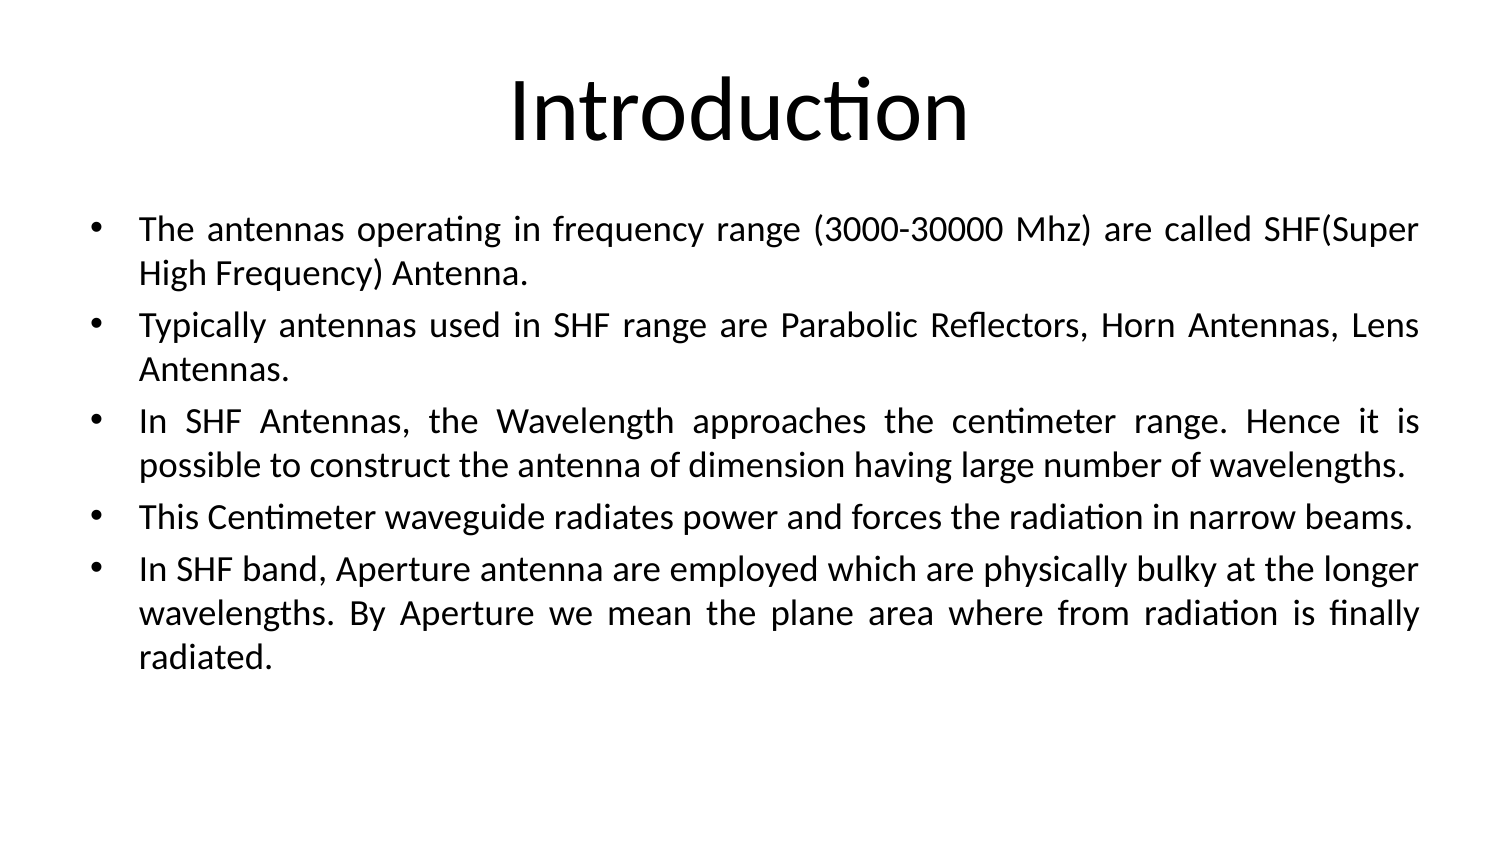

# Introduction
The antennas operating in frequency range (3000-30000 Mhz) are called SHF(Super High Frequency) Antenna.
Typically antennas used in SHF range are Parabolic Reflectors, Horn Antennas, Lens Antennas.
In SHF Antennas, the Wavelength approaches the centimeter range. Hence it is possible to construct the antenna of dimension having large number of wavelengths.
This Centimeter waveguide radiates power and forces the radiation in narrow beams.
In SHF band, Aperture antenna are employed which are physically bulky at the longer wavelengths. By Aperture we mean the plane area where from radiation is finally radiated.